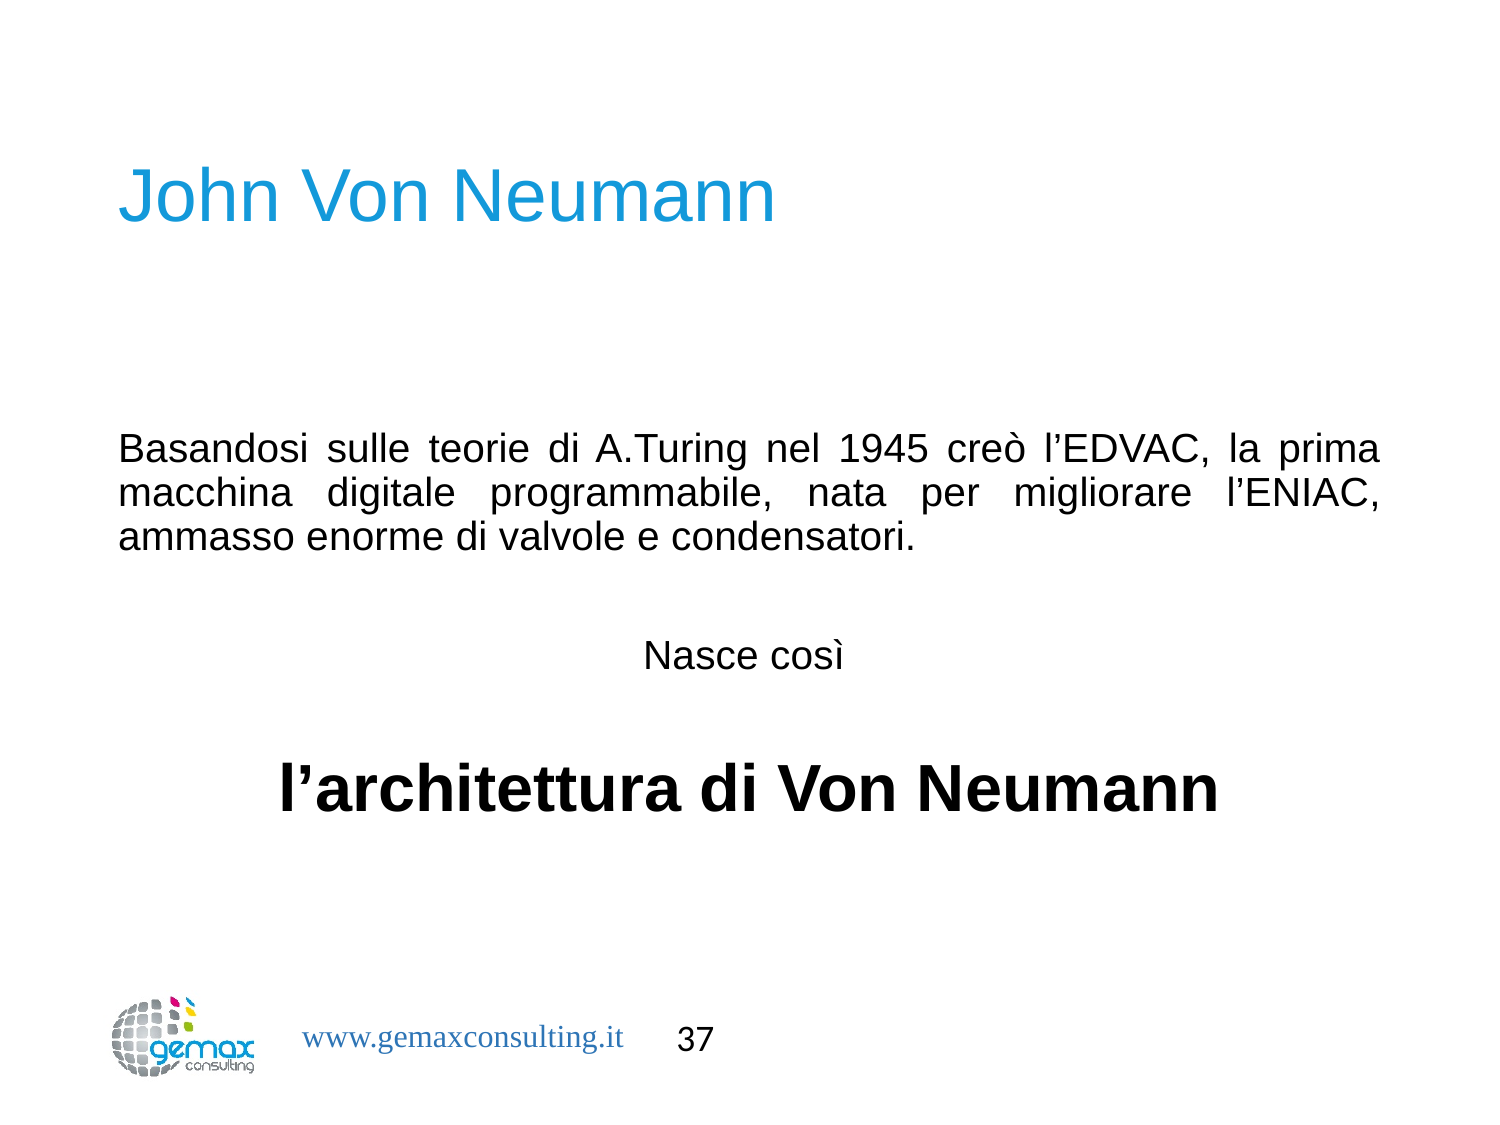

# John Von Neumann
Basandosi sulle teorie di A.Turing nel 1945 creò l’EDVAC, la prima macchina digitale programmabile, nata per migliorare l’ENIAC, ammasso enorme di valvole e condensatori.

Nasce così

l’architettura di Von Neumann

37